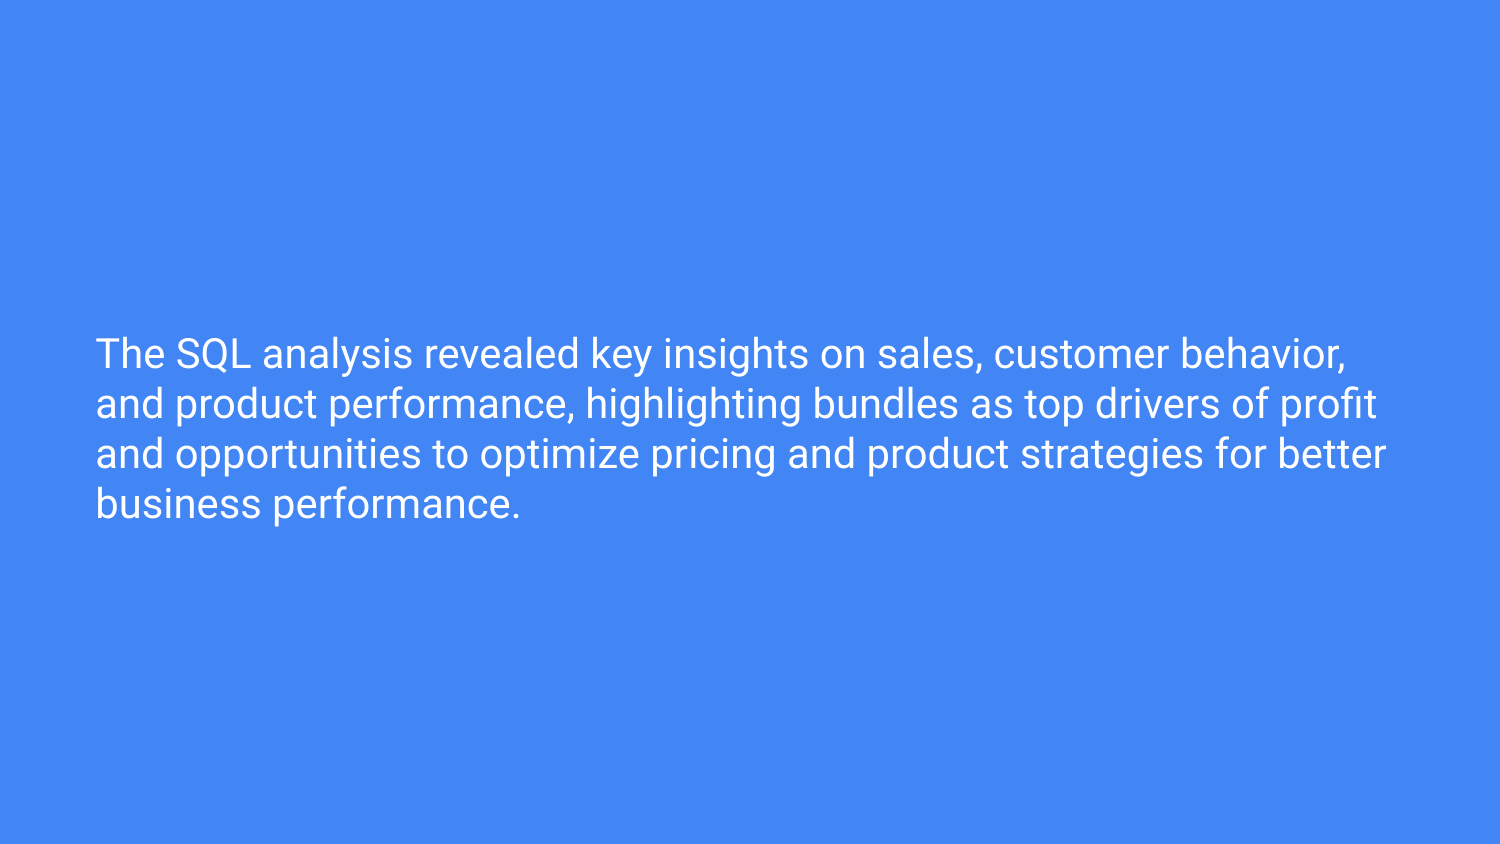

# The SQL analysis revealed key insights on sales, customer behavior, and product performance, highlighting bundles as top drivers of profit and opportunities to optimize pricing and product strategies for better business performance.